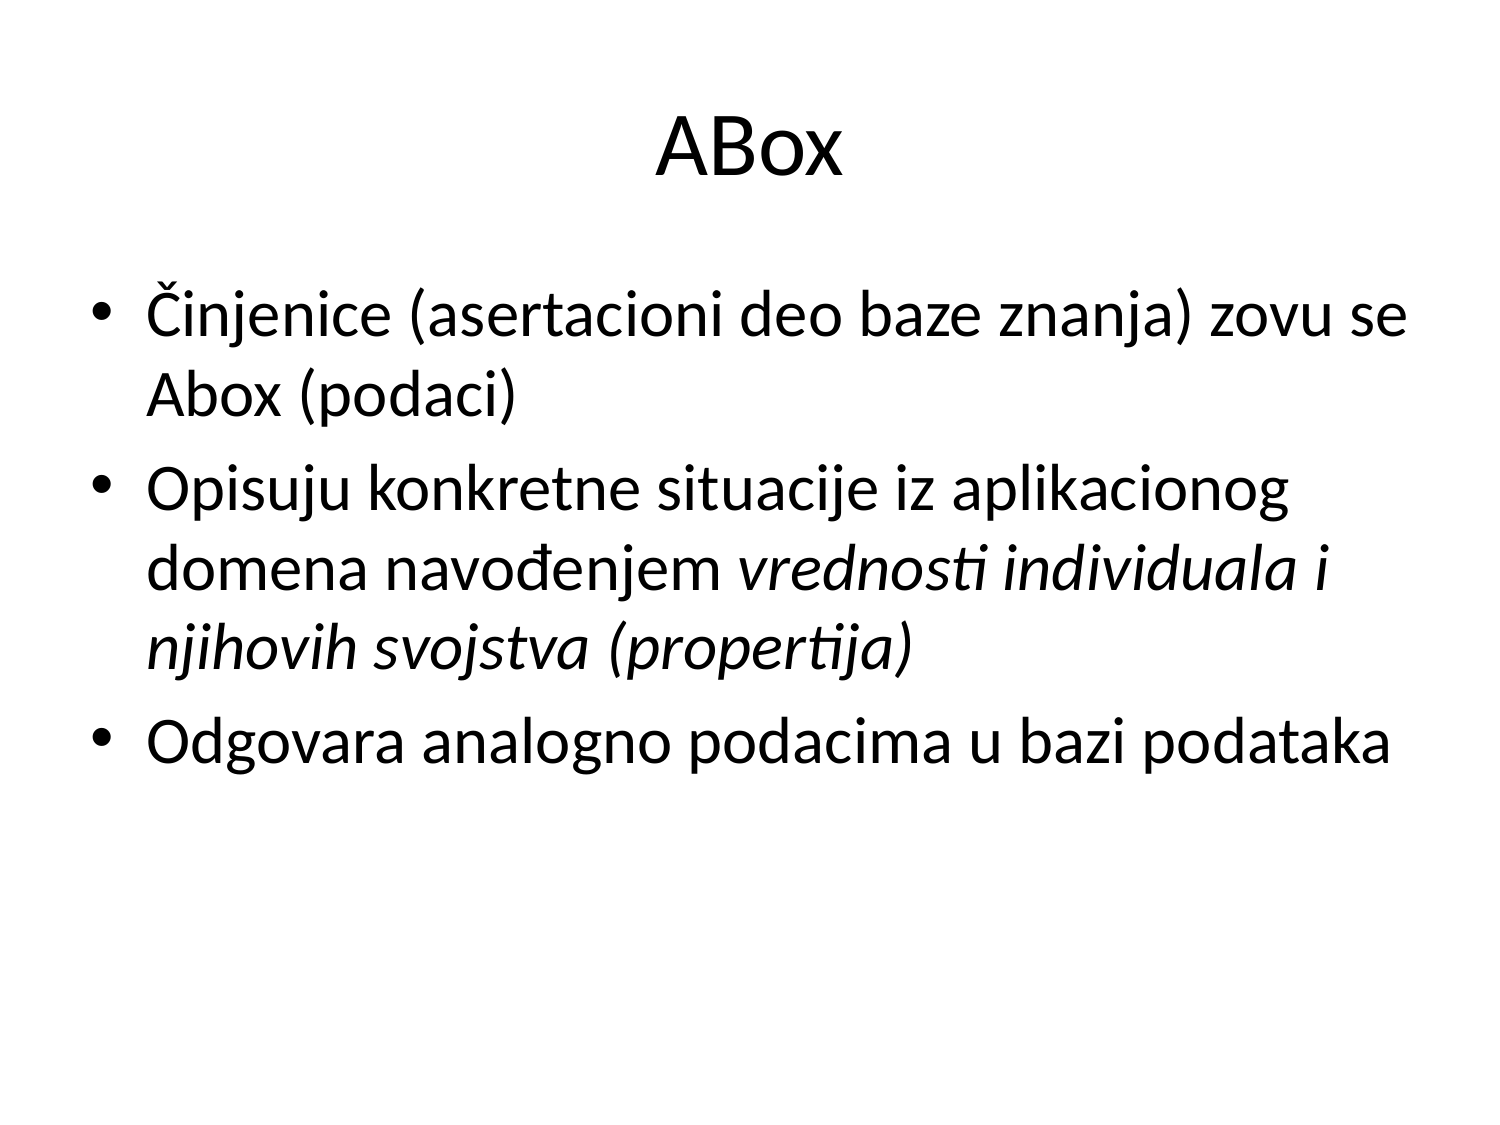

# ABox
Činjenice (asertacioni deo baze znanja) zovu se Abox (podaci)
Opisuju konkretne situacije iz aplikacionog domena navođenjem vrednosti individuala i njihovih svojstva (propertija)
Odgovara analogno podacima u bazi podataka